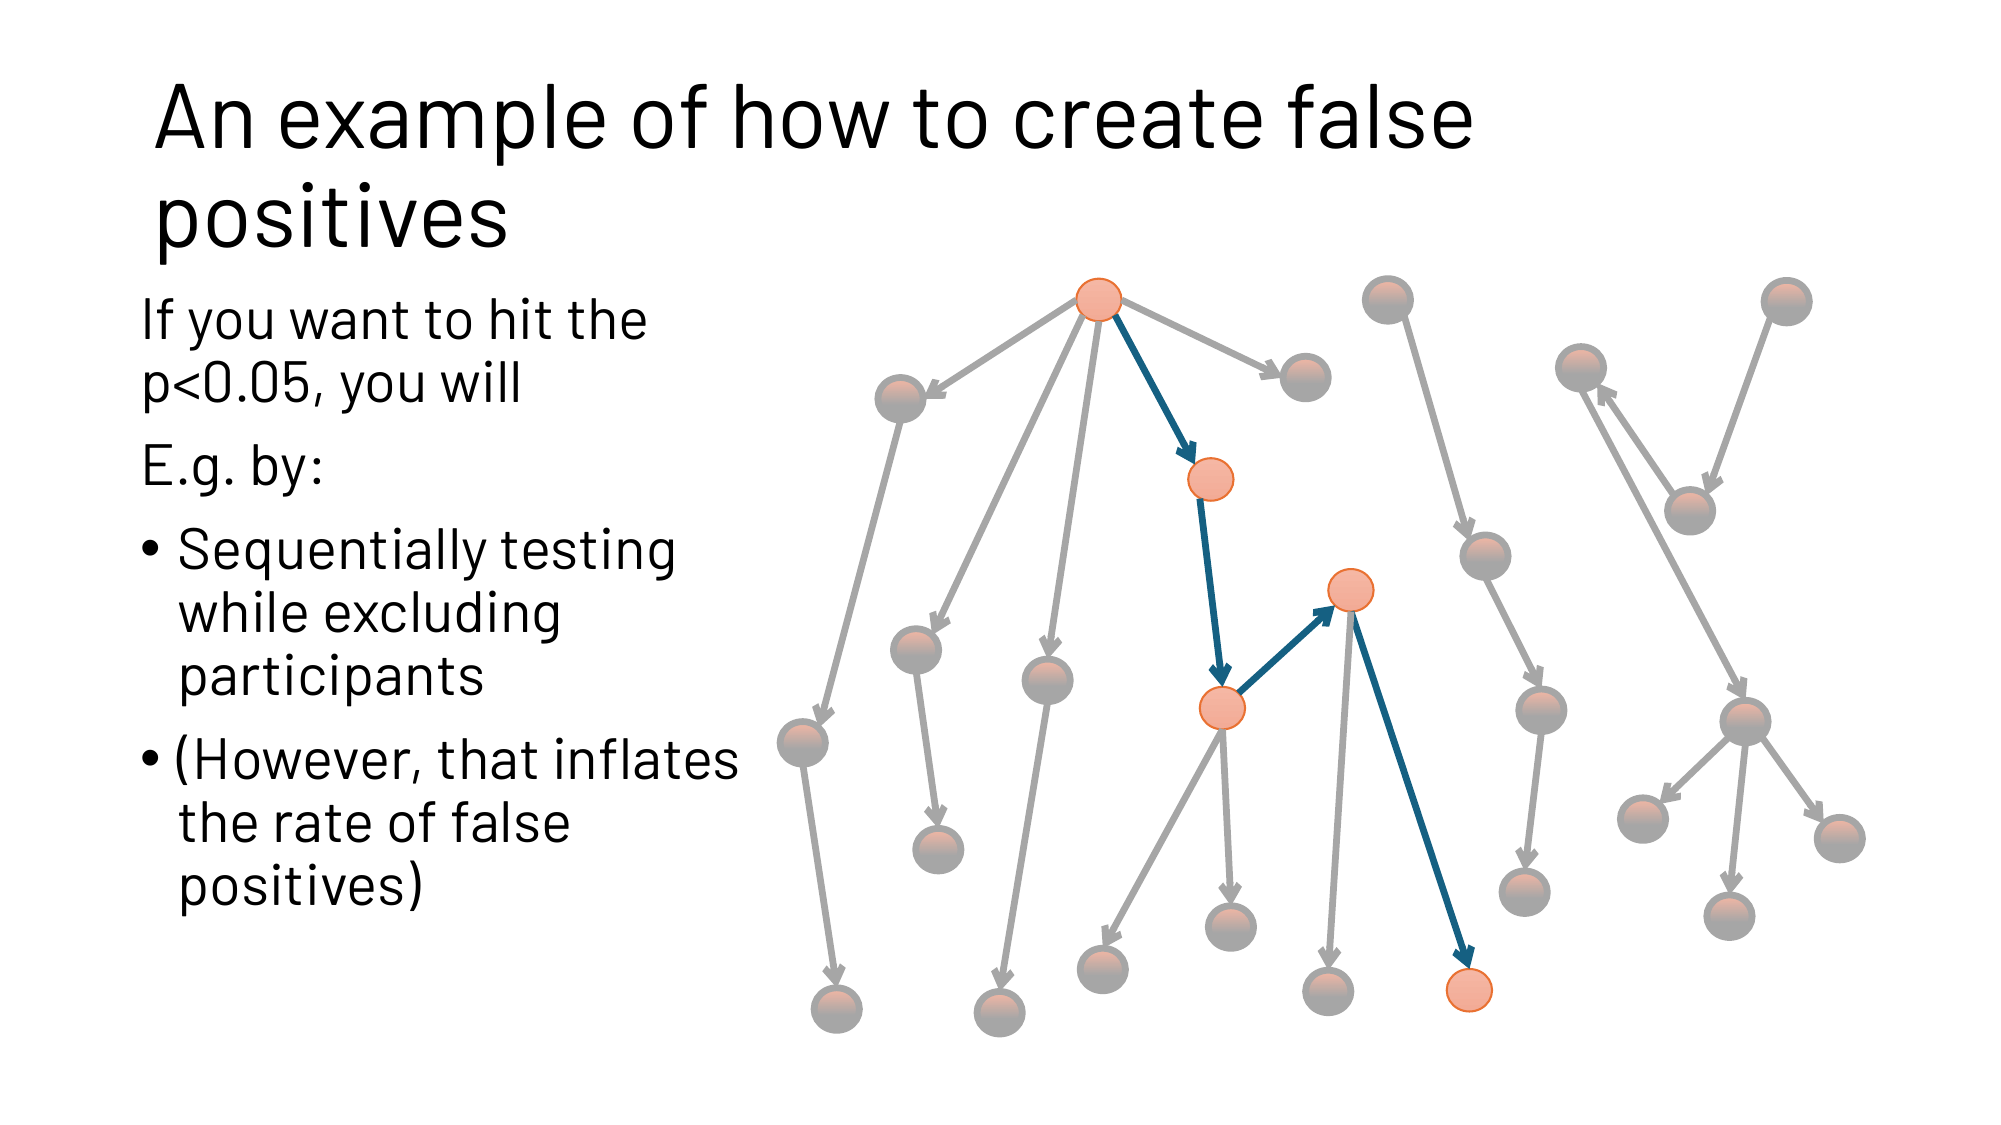

# An example of how to create false positives

If you want to hit the p<0.05, you will
E.g. by:
Sequentially testing while excluding participants
(However, that inflates the rate of false positives)